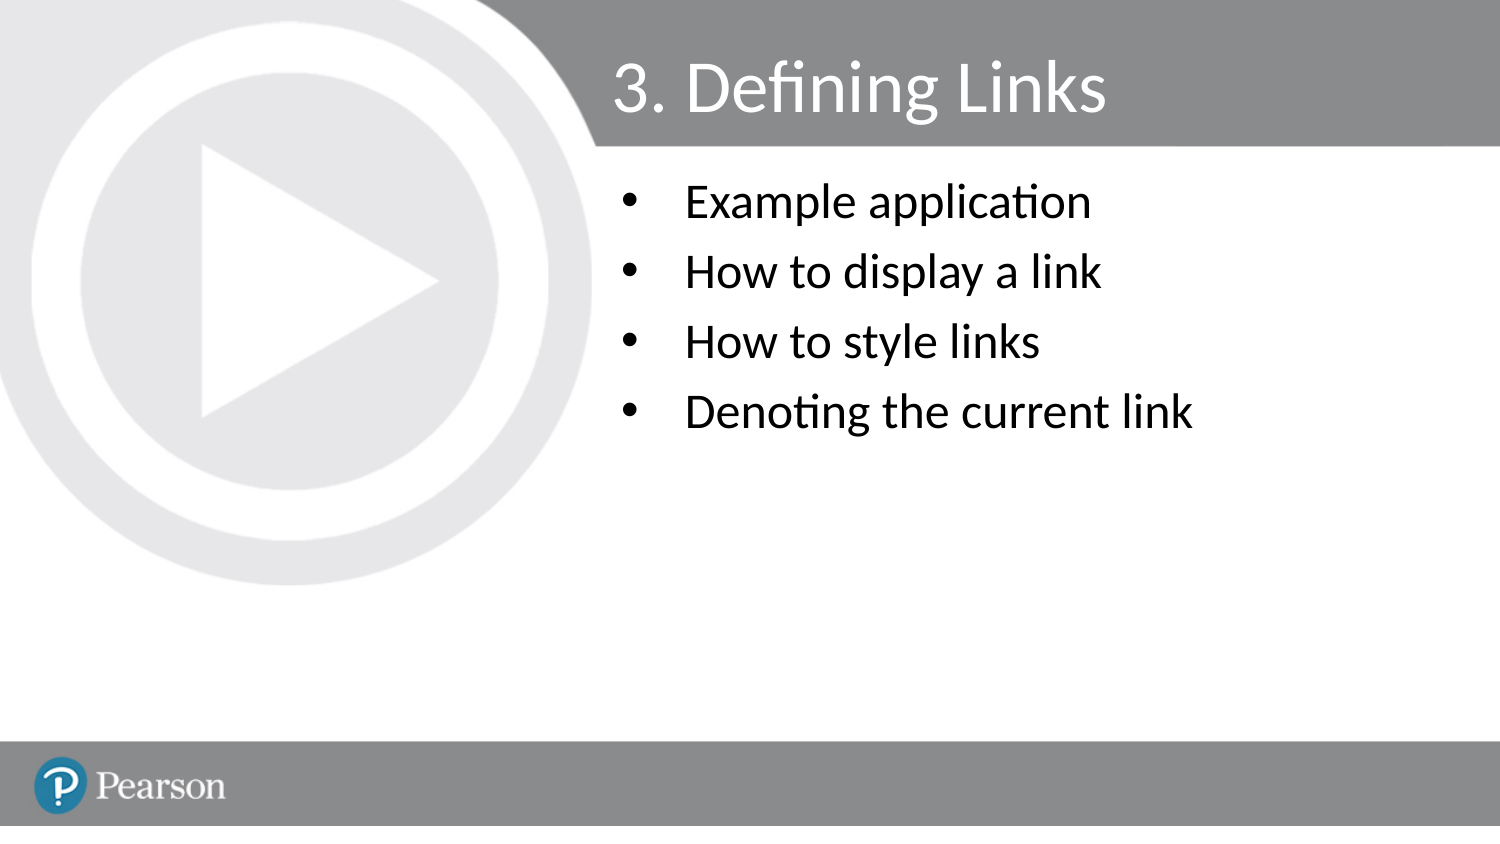

# 3. Defining Links
Example application
How to display a link
How to style links
Denoting the current link